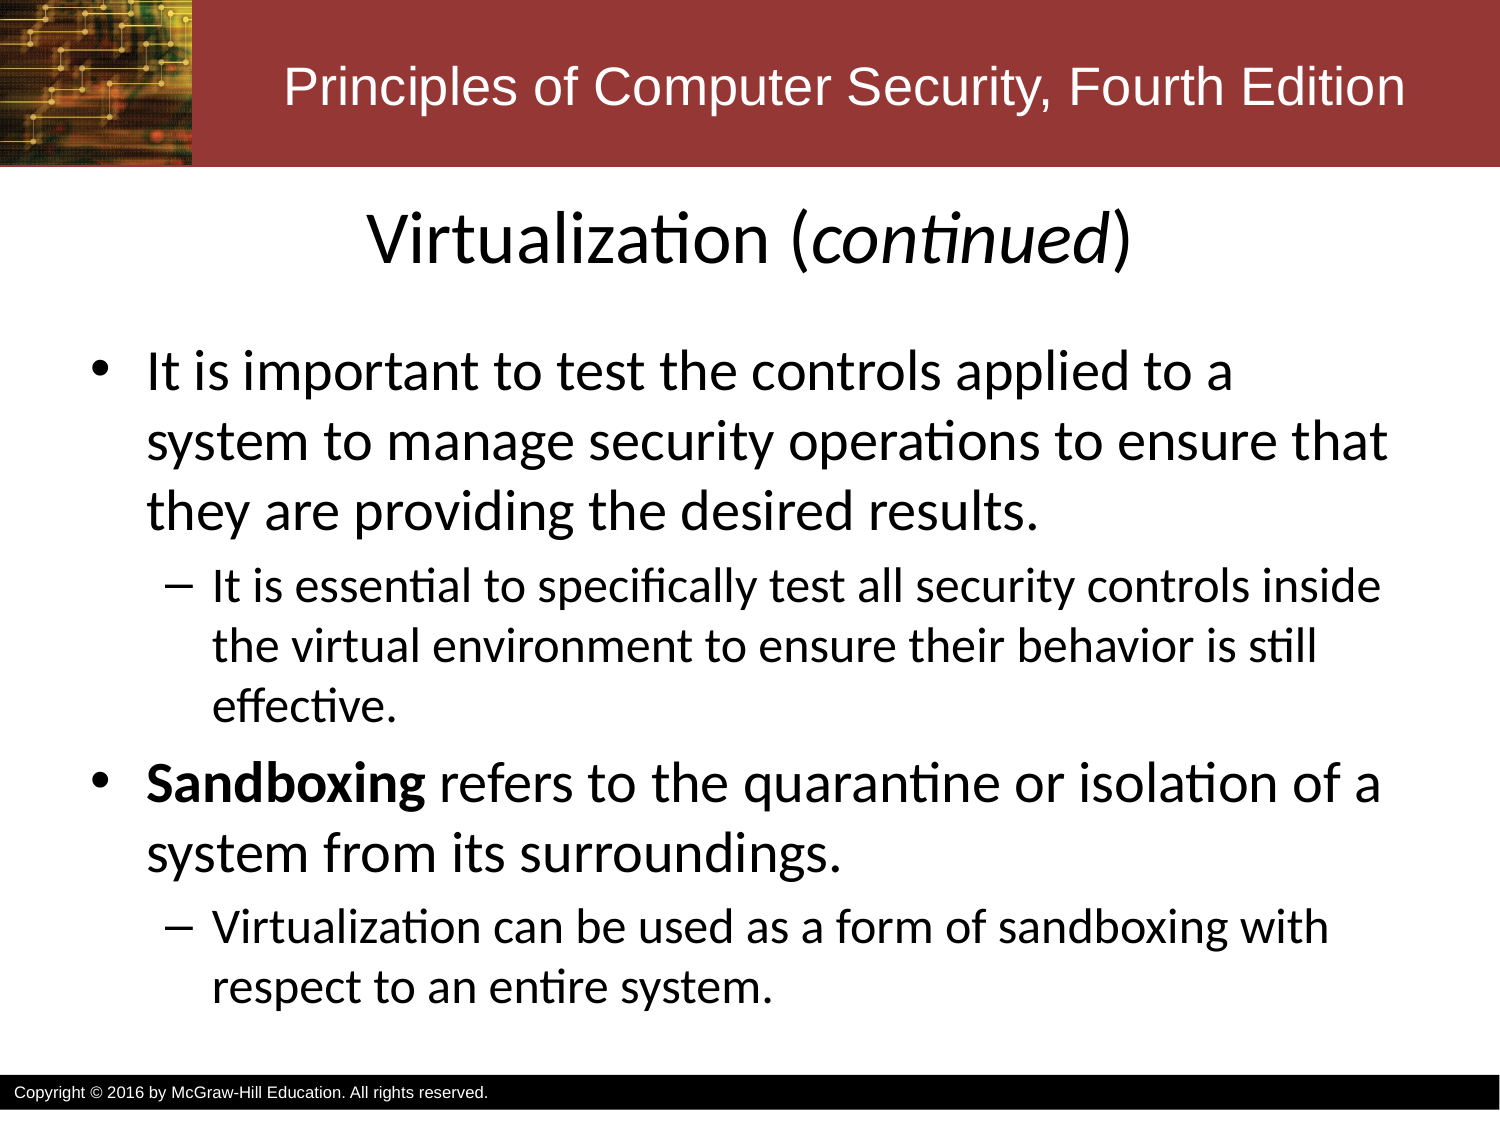

# Virtualization (continued)
It is important to test the controls applied to a system to manage security operations to ensure that they are providing the desired results.
It is essential to specifically test all security controls inside the virtual environment to ensure their behavior is still effective.
Sandboxing refers to the quarantine or isolation of a system from its surroundings.
Virtualization can be used as a form of sandboxing with respect to an entire system.